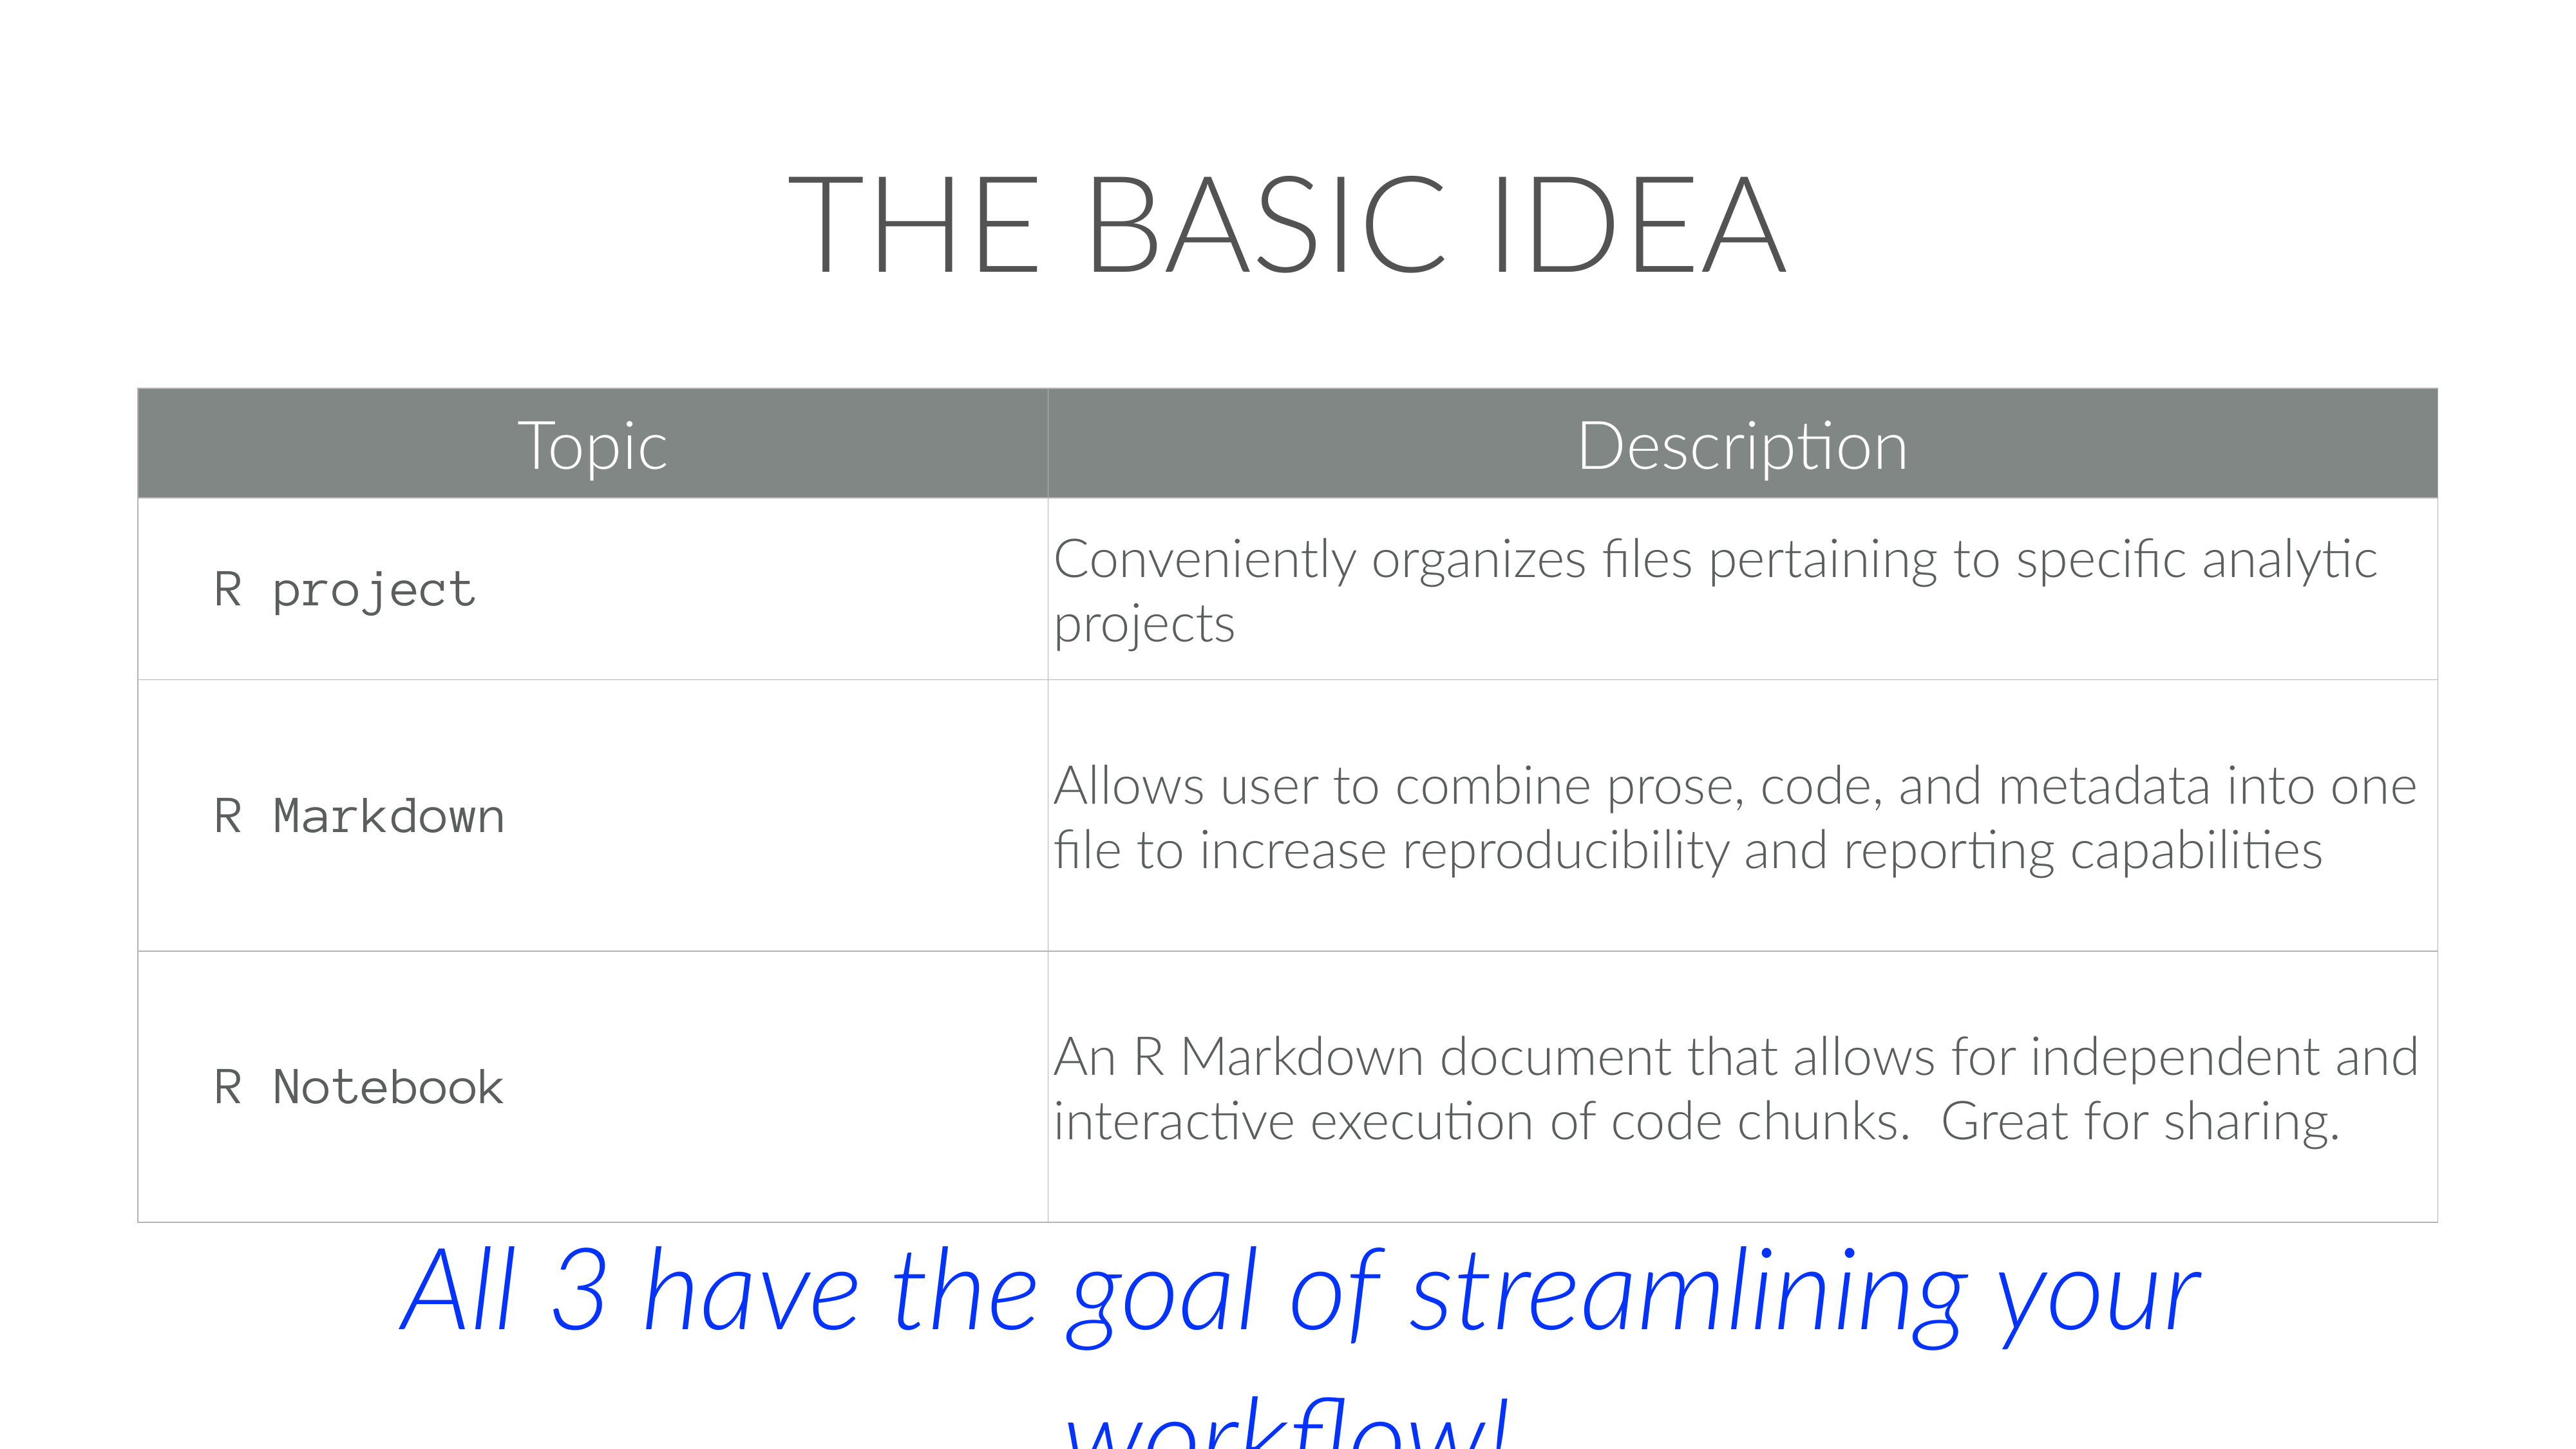

# the basic idea
| Topic | Description |
| --- | --- |
| R project | Conveniently organizes files pertaining to specific analytic projects |
| R Markdown | Allows user to combine prose, code, and metadata into one file to increase reproducibility and reporting capabilities |
| R Notebook | An R Markdown document that allows for independent and interactive execution of code chunks. Great for sharing. |
All 3 have the goal of streamlining your workflow!